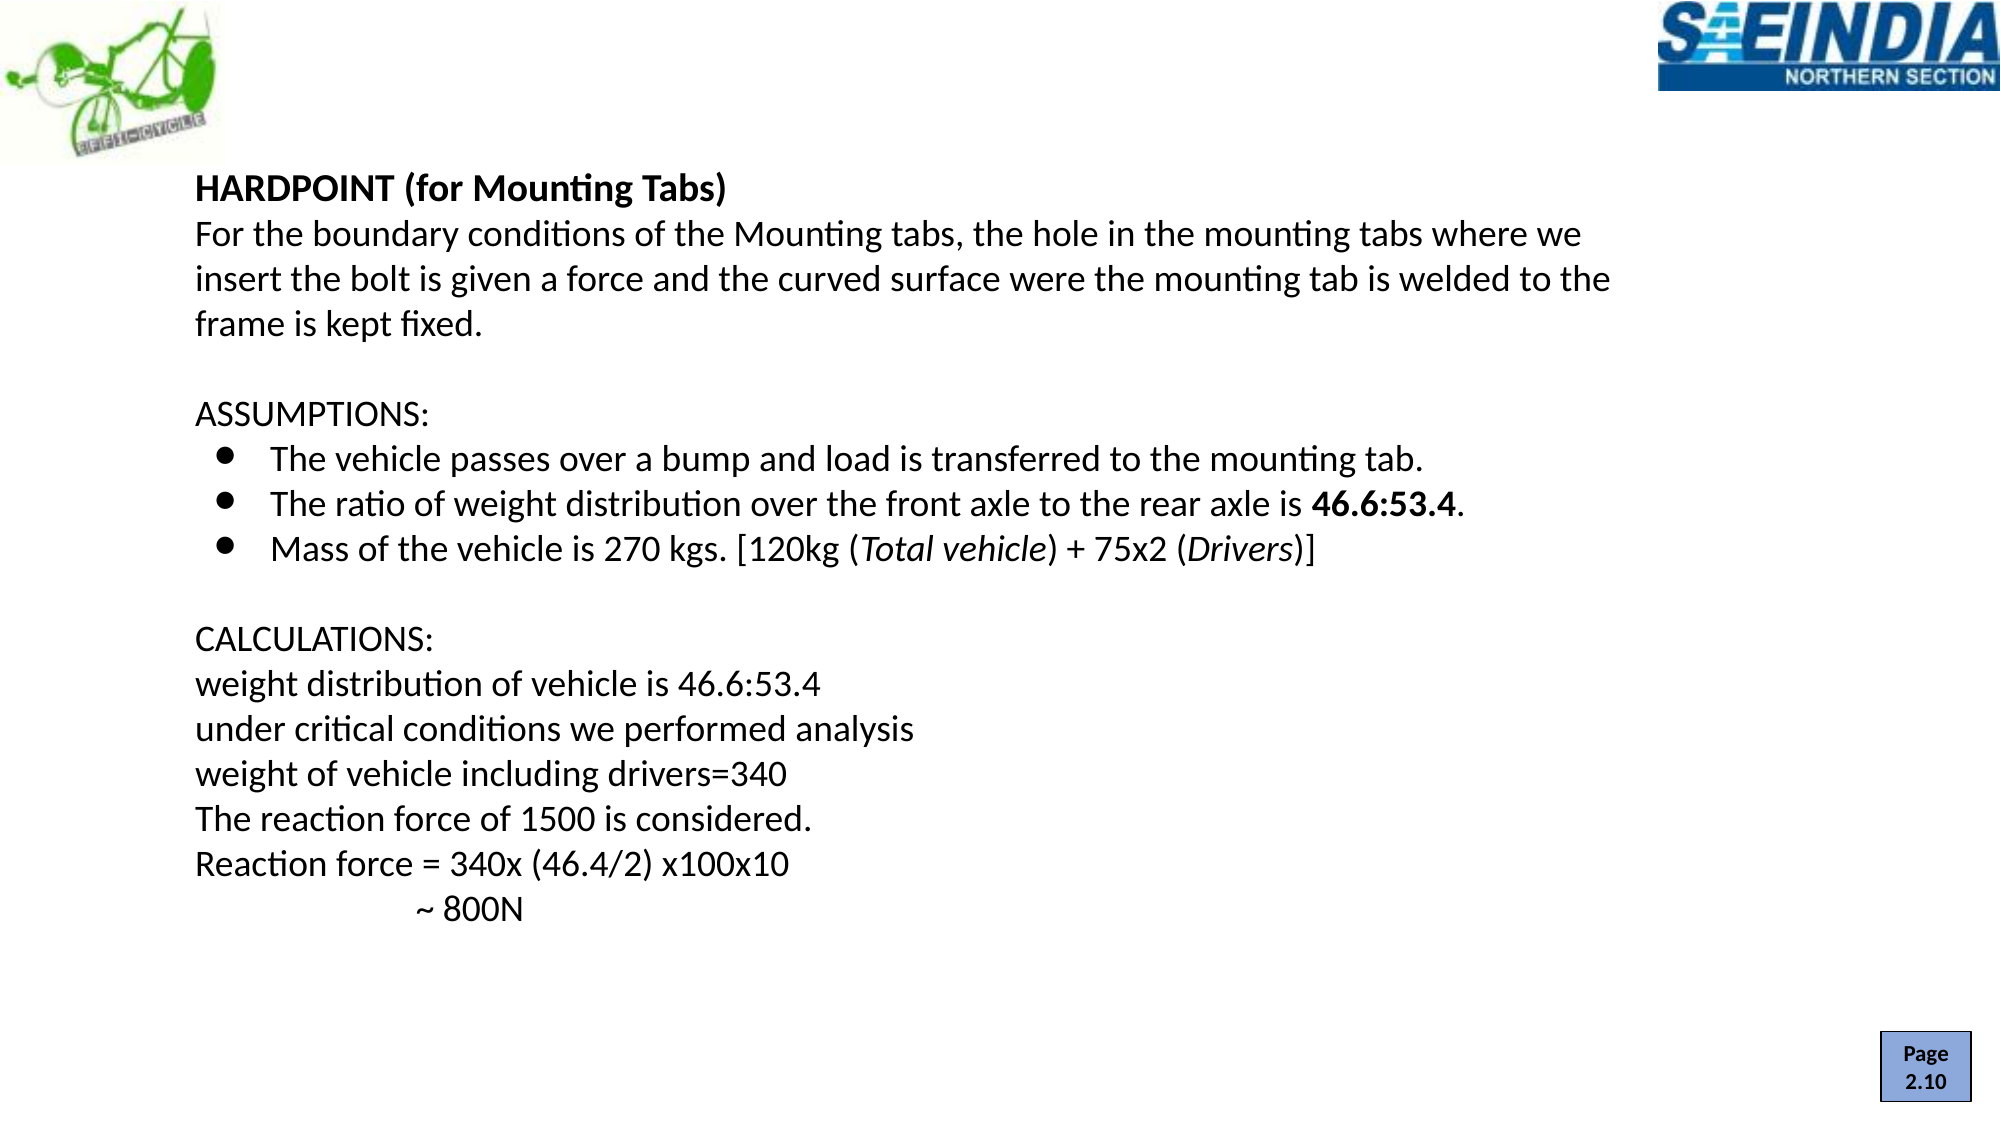

HARDPOINT (for Mounting Tabs)
For the boundary conditions of the Mounting tabs, the hole in the mounting tabs where we insert the bolt is given a force and the curved surface were the mounting tab is welded to the frame is kept fixed.

ASSUMPTIONS:
The vehicle passes over a bump and load is transferred to the mounting tab.
The ratio of weight distribution over the front axle to the rear axle is 46.6:53.4.
Mass of the vehicle is 270 kgs. [120kg (Total vehicle) + 75x2 (Drivers)]

CALCULATIONS:
weight distribution of vehicle is 46.6:53.4
under critical conditions we performed analysis
weight of vehicle including drivers=340
The reaction force of 1500 is considered.
Reaction force = 340x (46.4/2) x100x10
                          ~ 800N

Page 2.10